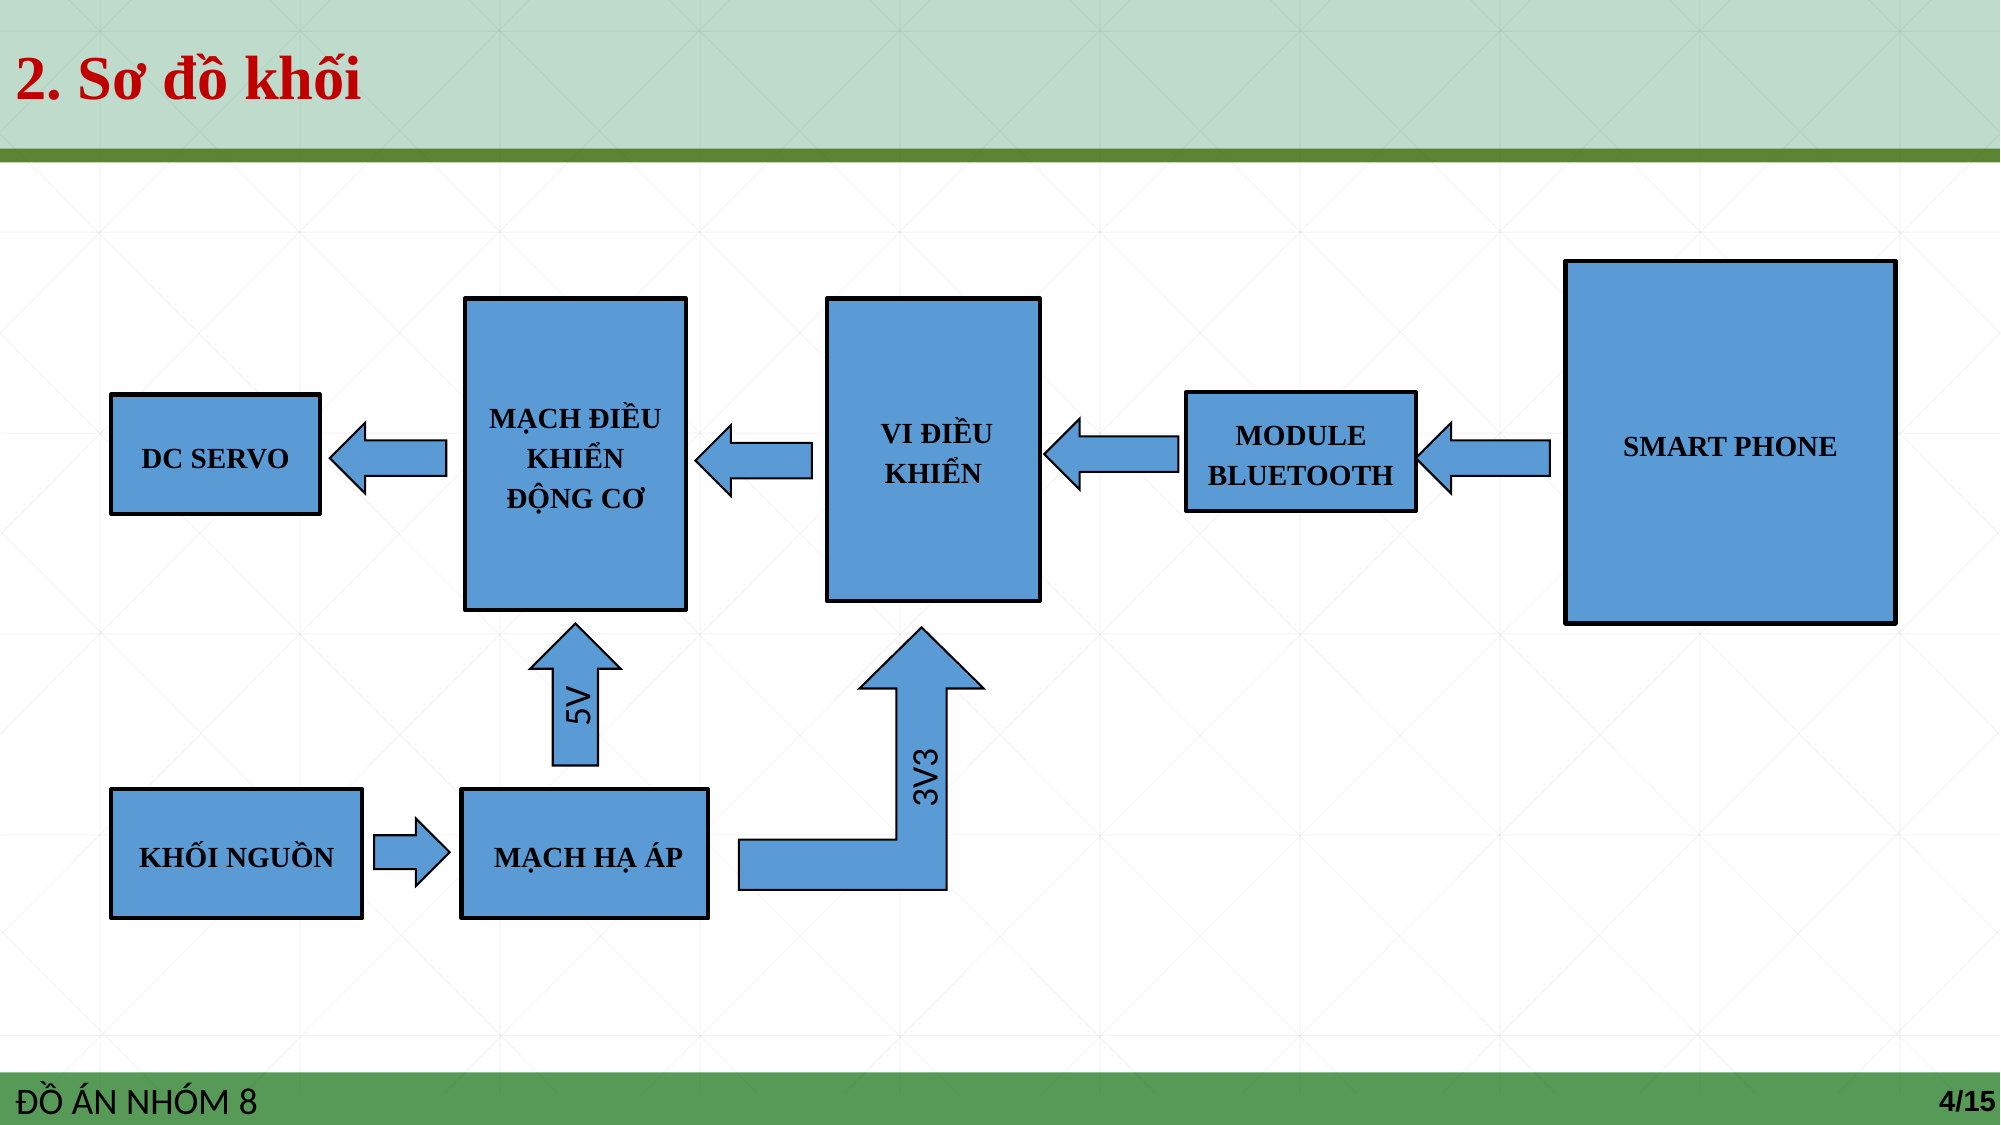

2. Sơ đồ khối

SMART PHONE
MẠCH ĐIỀU KHIỂN ĐỘNG CƠ
 VI ĐIỀU KHIỂN
MODULE BLUETOOTH
DC SERVO

3V3
5V
KHỐI NGUỒN
 MẠCH HẠ ÁP

4/15